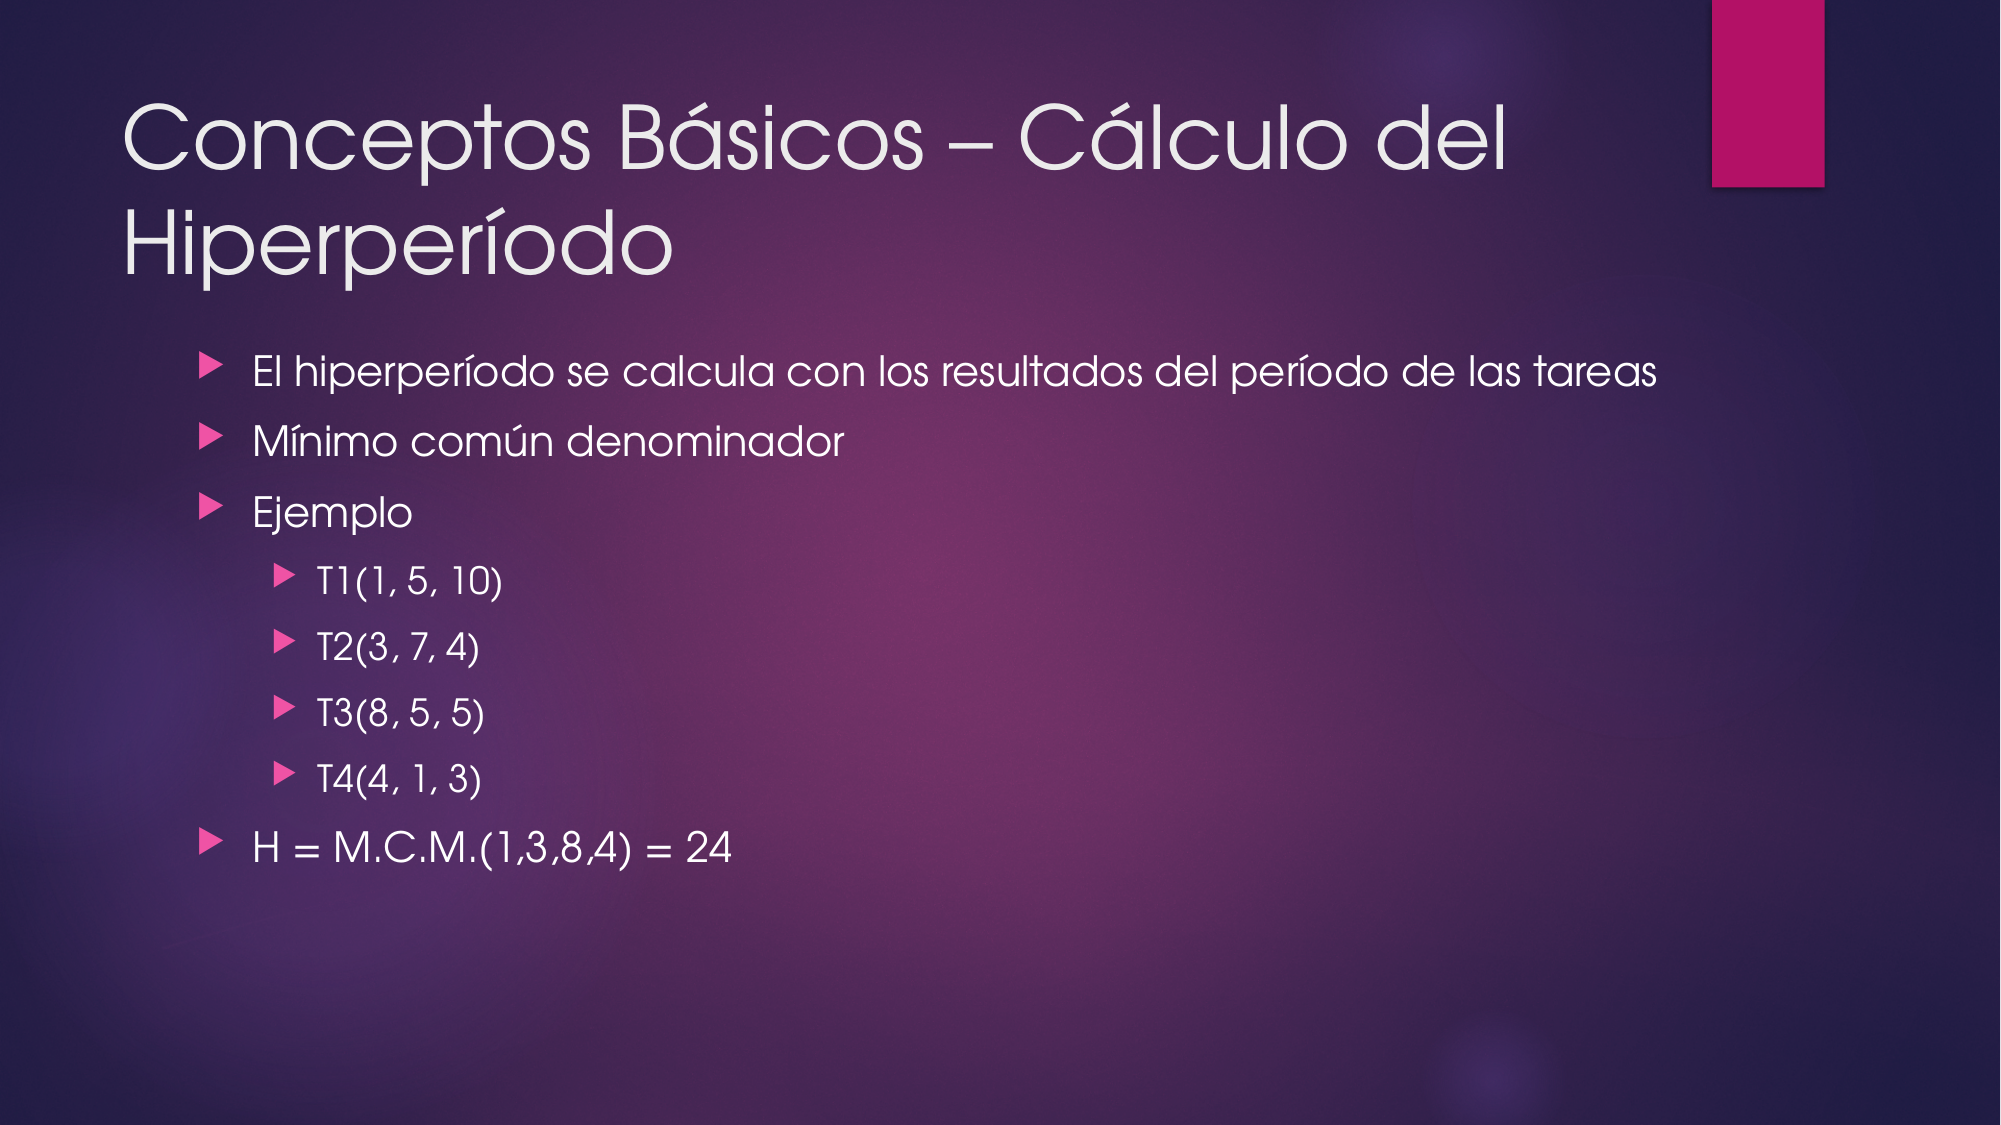

# Conceptos Básicos – Cálculo del Hiperperíodo
El hiperperíodo se calcula con los resultados del período de las tareas
Mínimo común denominador
Ejemplo
T1(1, 5, 10)
T2(3, 7, 4)
T3(8, 5, 5)
T4(4, 1, 3)
H = M.C.M.(1,3,8,4) = 24